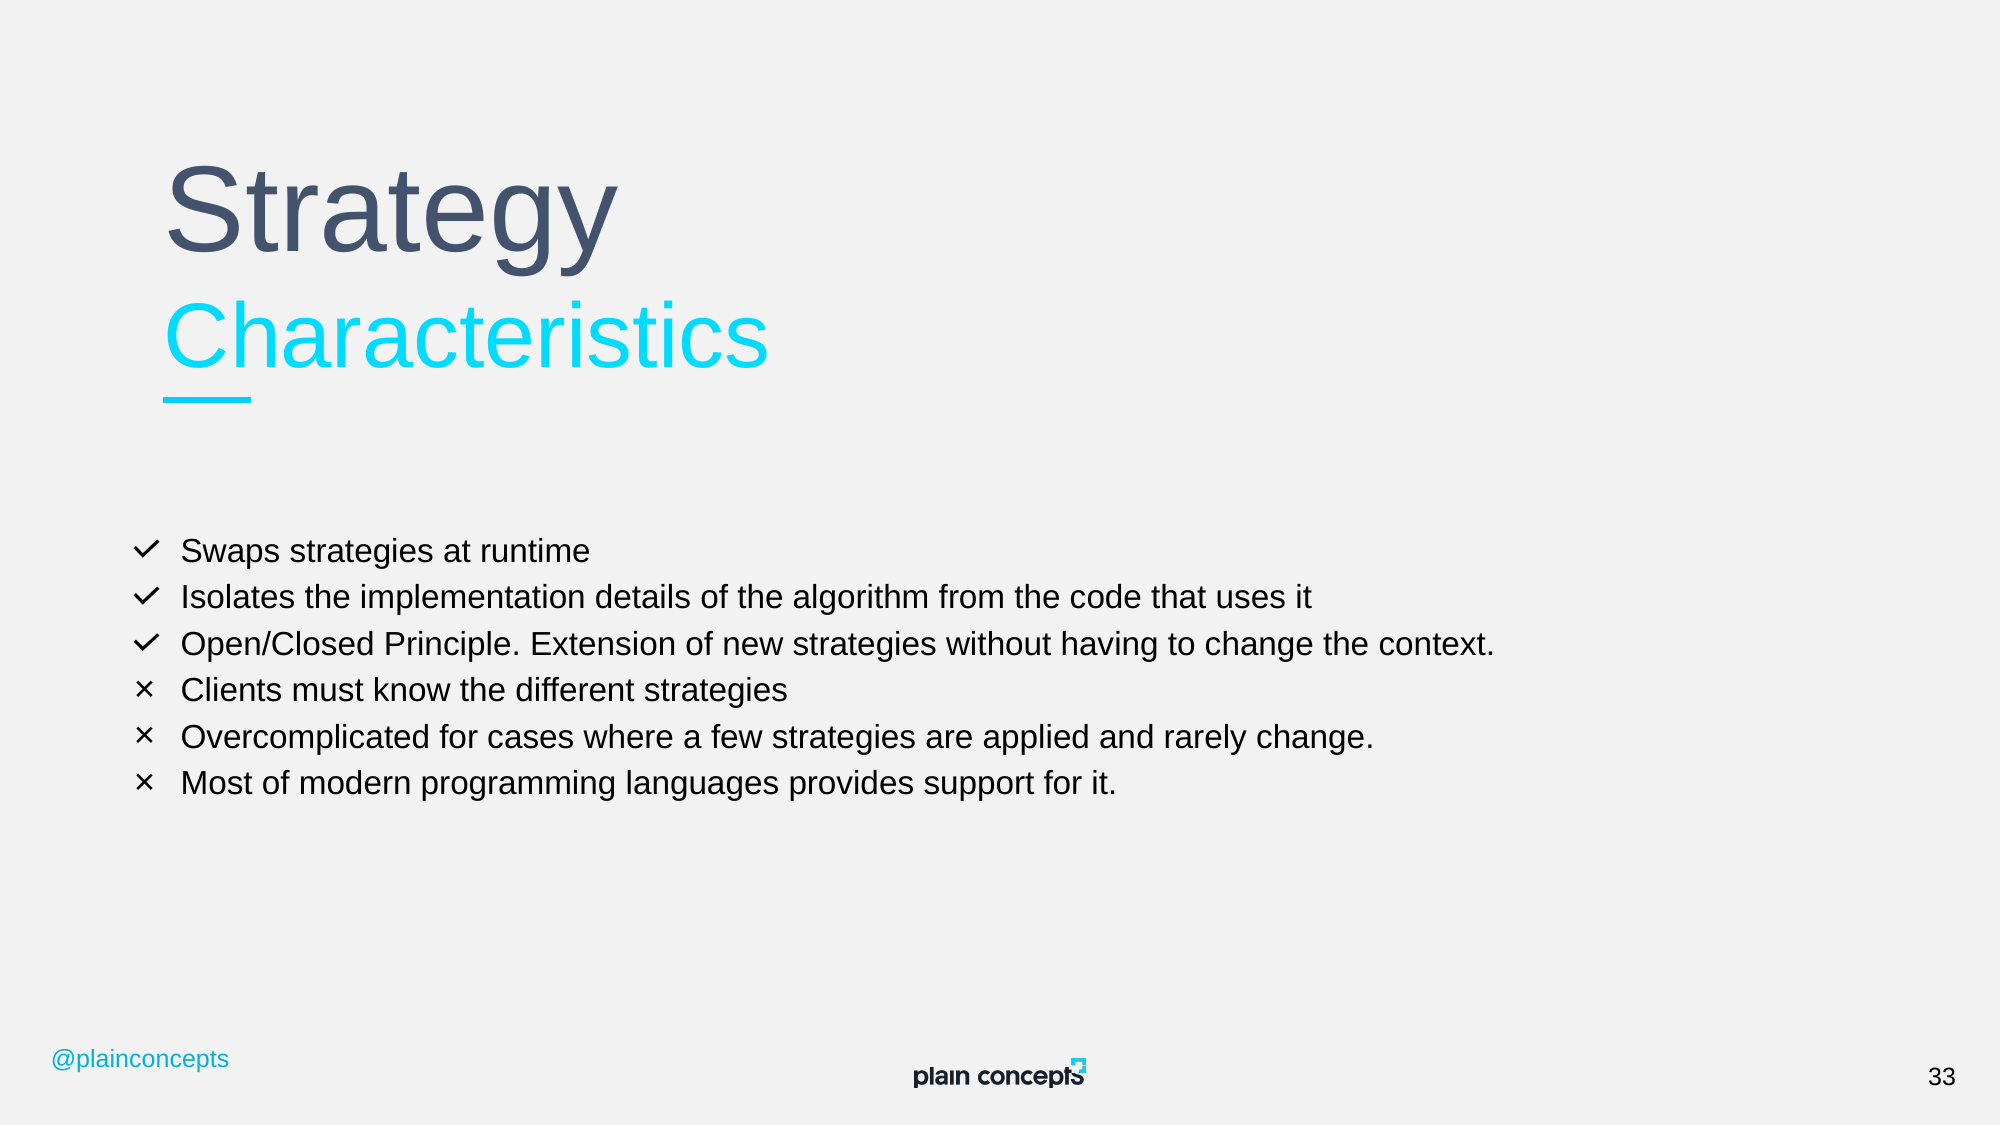

# Strategy Characteristics
Swaps strategies at runtime
Isolates the implementation details of the algorithm from the code that uses it
Open/Closed Principle. Extension of new strategies without having to change the context.
Clients must know the different strategies
Overcomplicated for cases where a few strategies are applied and rarely change.
Most of modern programming languages provides support for it.

@plainconcepts

33